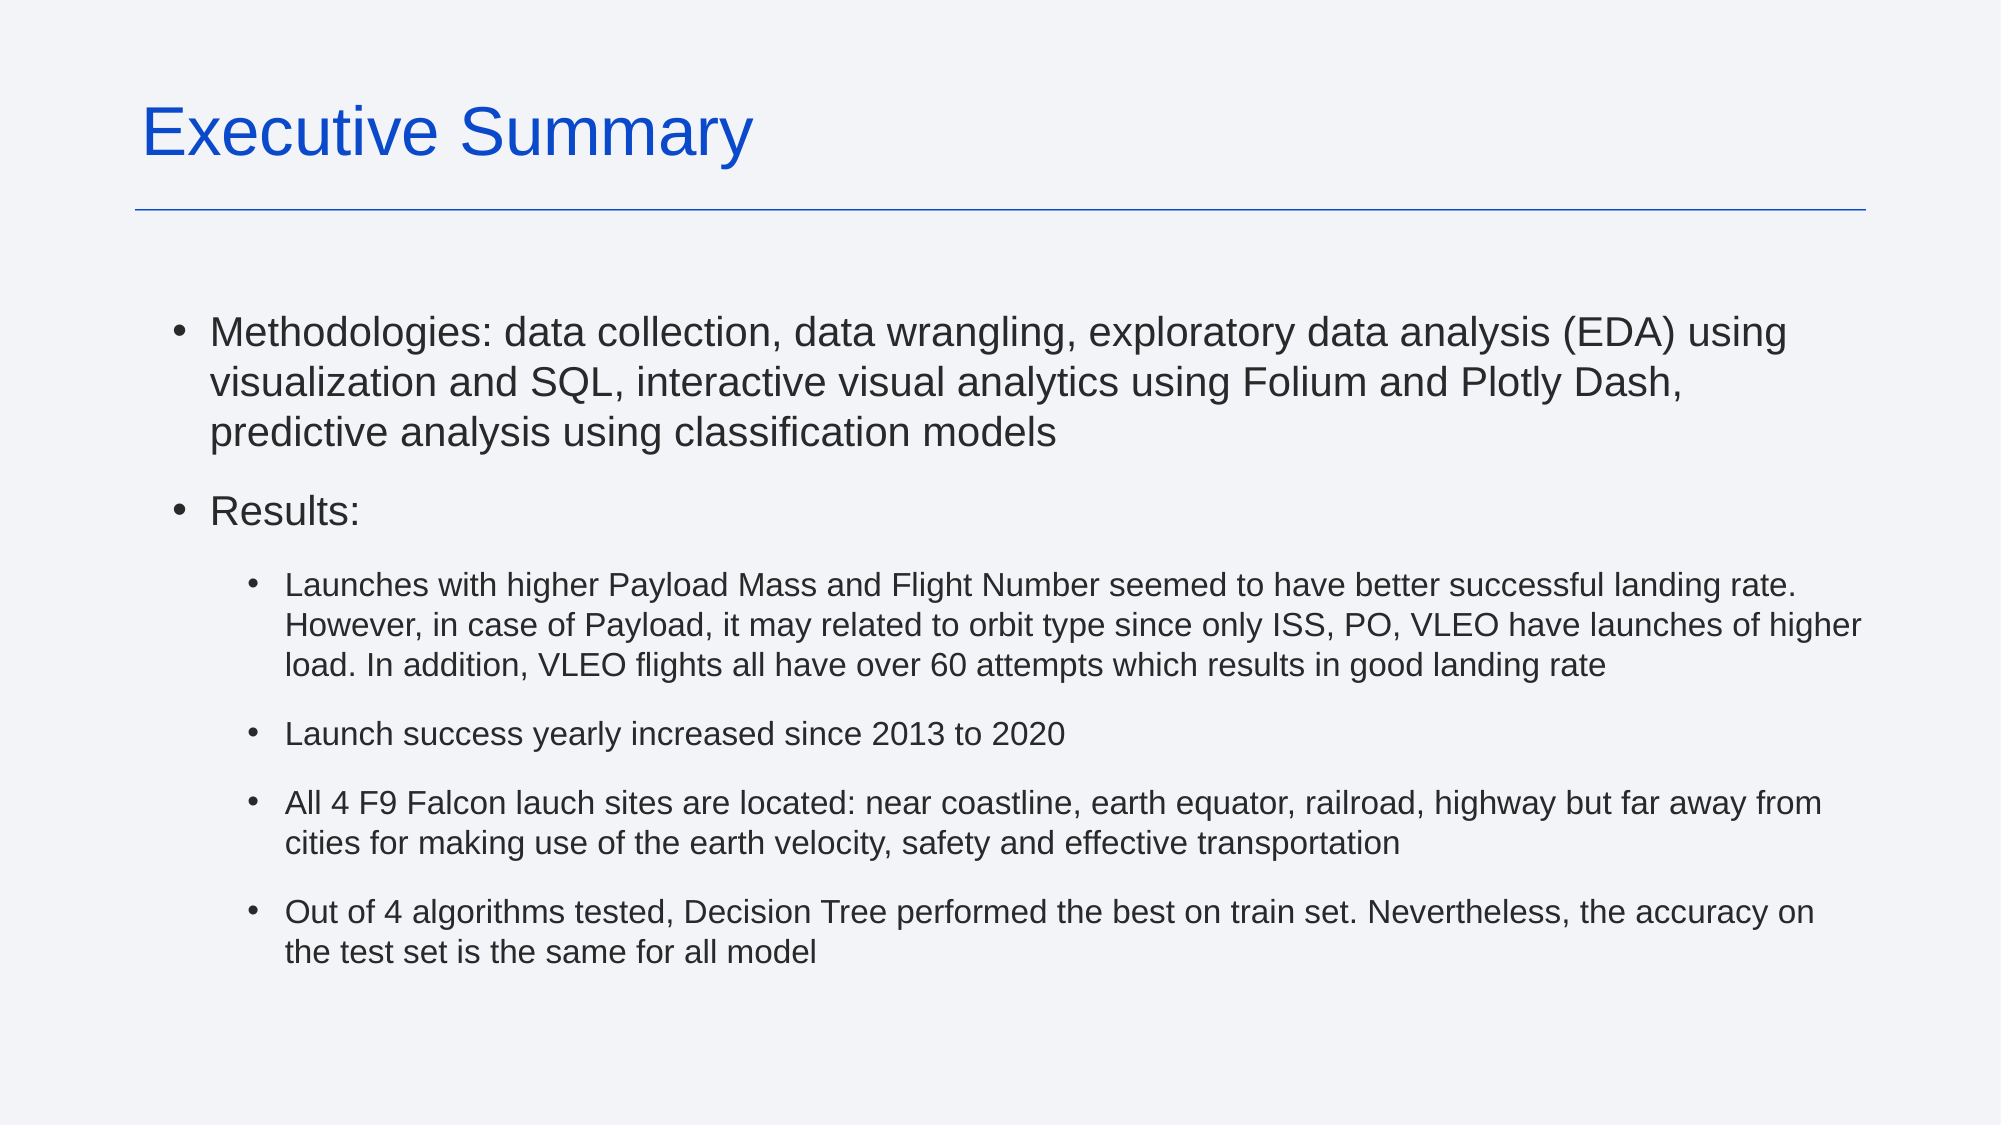

Executive Summary
Methodologies: data collection, data wrangling, exploratory data analysis (EDA) using visualization and SQL, interactive visual analytics using Folium and Plotly Dash, predictive analysis using classification models
Results:
Launches with higher Payload Mass and Flight Number seemed to have better successful landing rate. However, in case of Payload, it may related to orbit type since only ISS, PO, VLEO have launches of higher load. In addition, VLEO flights all have over 60 attempts which results in good landing rate
Launch success yearly increased since 2013 to 2020
All 4 F9 Falcon lauch sites are located: near coastline, earth equator, railroad, highway but far away from cities for making use of the earth velocity, safety and effective transportation
Out of 4 algorithms tested, Decision Tree performed the best on train set. Nevertheless, the accuracy on the test set is the same for all model